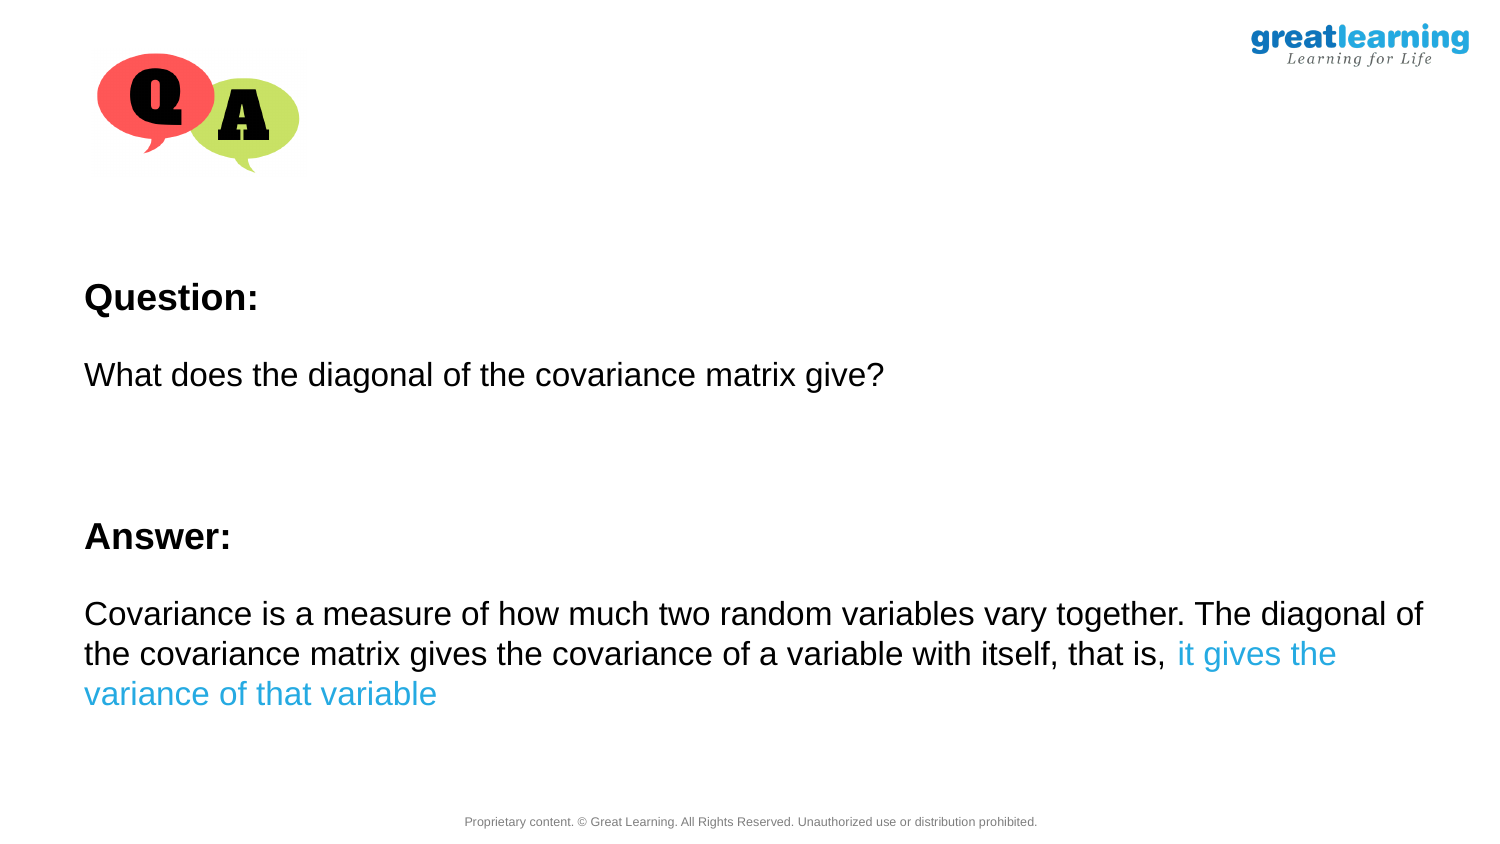

Question:

What does the diagonal of the covariance matrix give?

Answer:

Covariance is a measure of how much two random variables vary together. The diagonal of the covariance matrix gives the covariance of a variable with itself, that is, it gives the variance of that variable